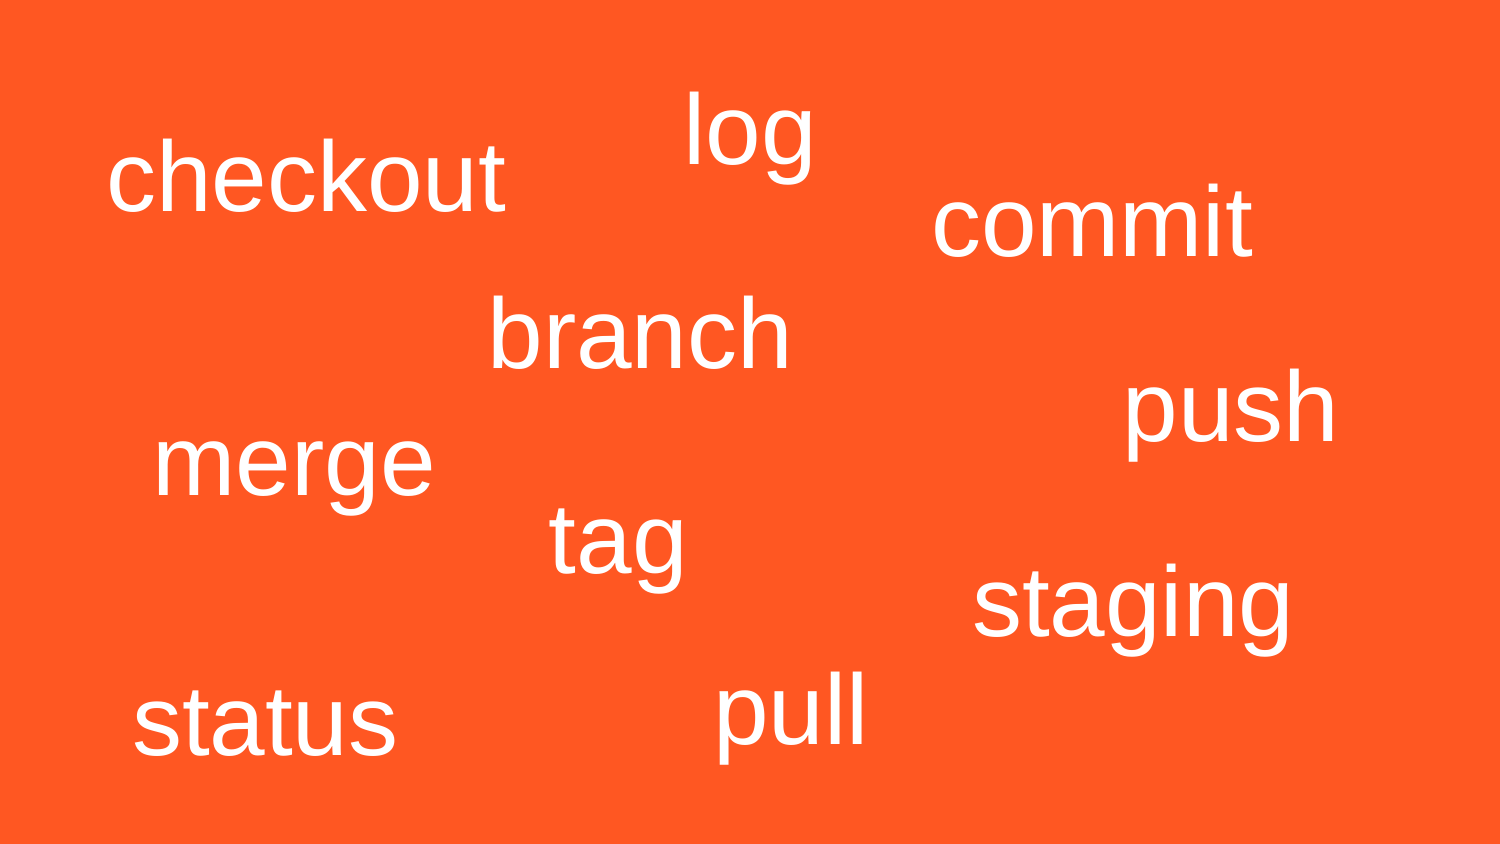

log
checkout
# commit
branch
push
merge
tag
staging
pull
status